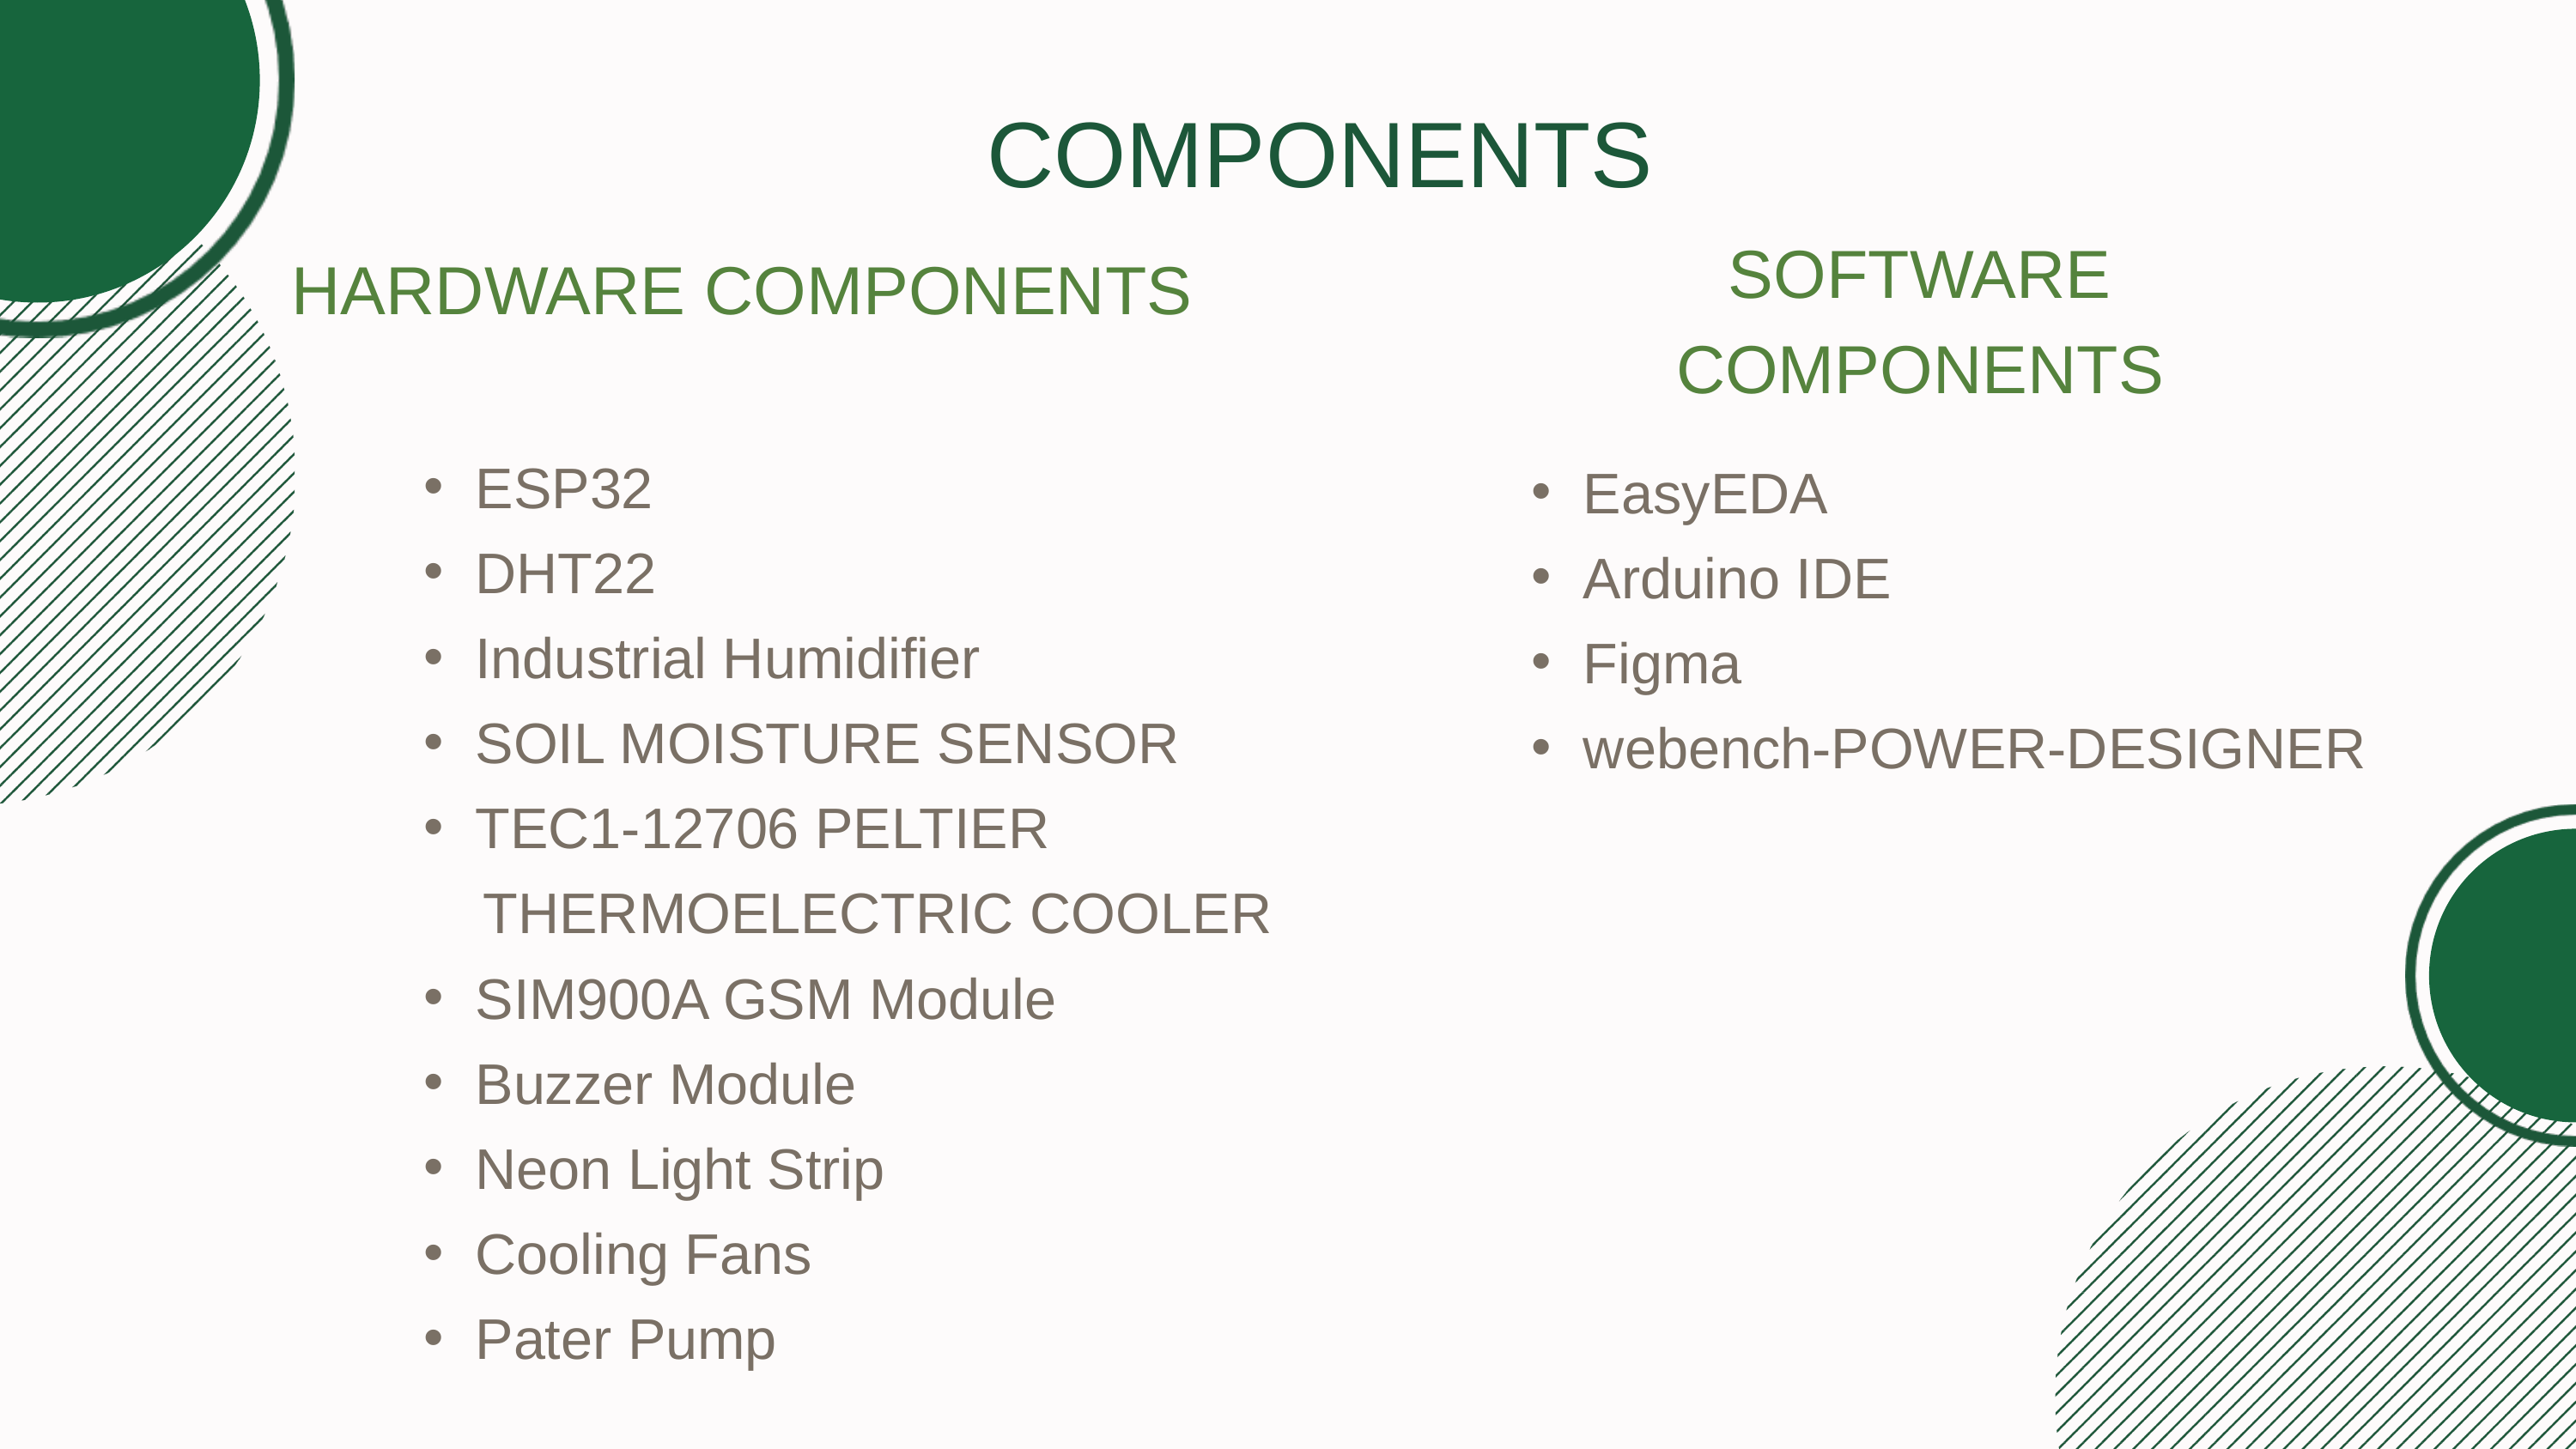

COMPONENTS

SOFTWARE COMPONENTS
HARDWARE COMPONENTS
ESP32
DHT22
Industrial Humidifier
SOIL MOISTURE SENSOR
TEC1-12706 PELTIER
       THERMOELECTRIC COOLER
SIM900A GSM Module
Buzzer Module
Neon Light Strip
Cooling Fans
Pater Pump

EasyEDA
Arduino IDE
Figma
webench-POWER-DESIGNER